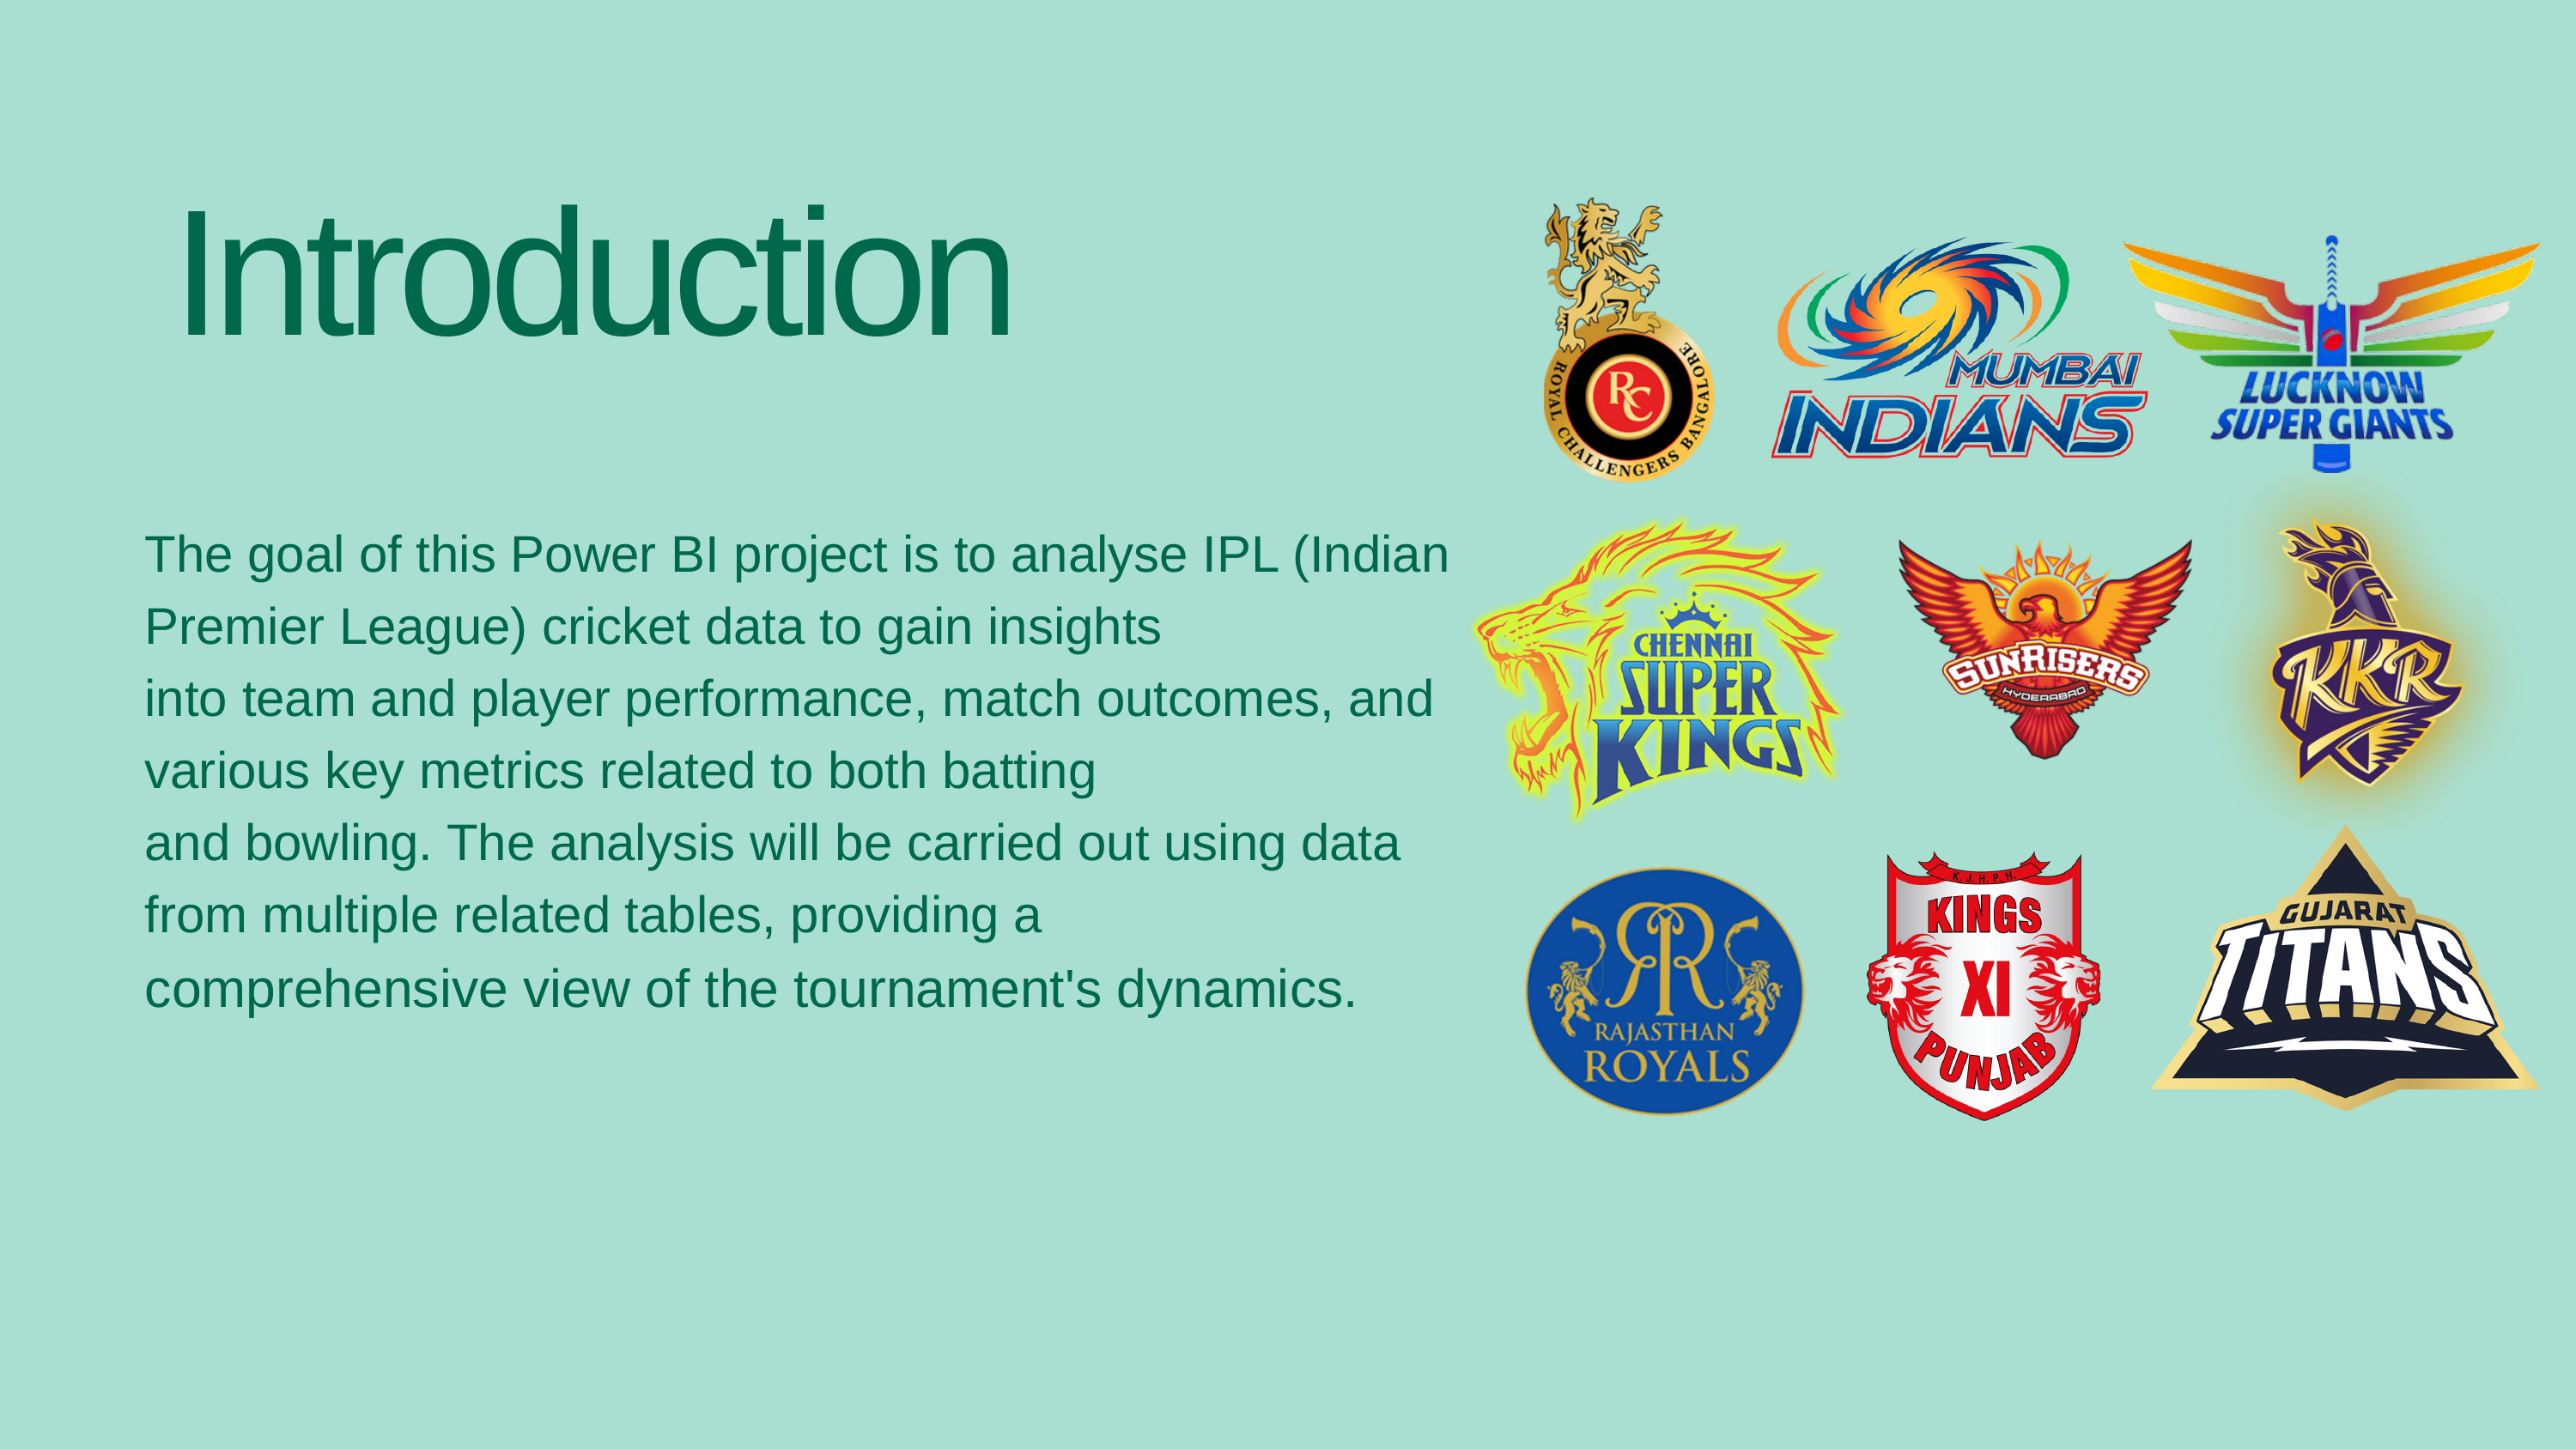

Introduction

The goal of this Power BI project is to analyse IPL (Indian Premier League) cricket data to gain insights
into team and player performance, match outcomes, and various key metrics related to both batting
and bowling. The analysis will be carried out using data from multiple related tables, providing a
comprehensive view of the tournament's dynamics.